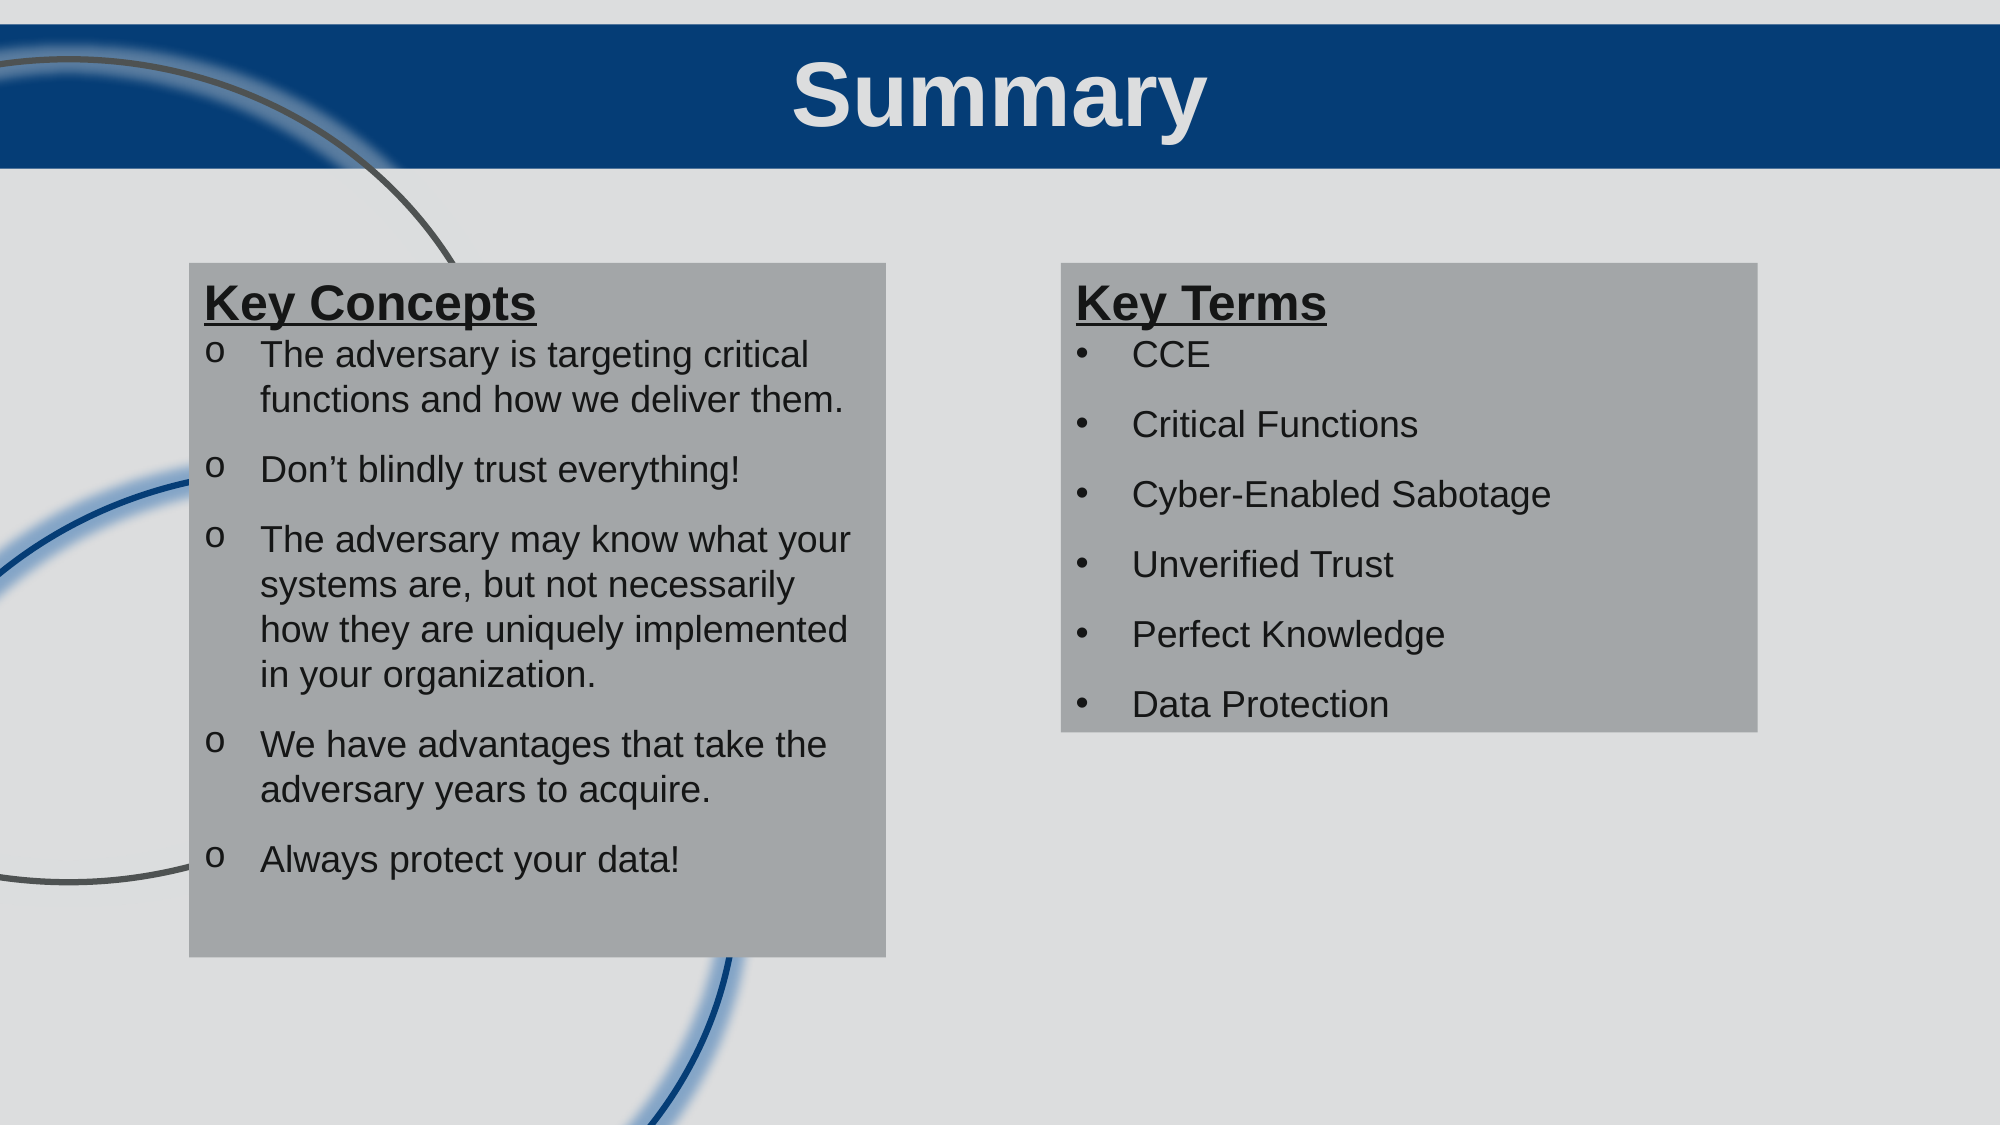

Summary

Key Concepts
The adversary is targeting critical functions and how we deliver them.
Don’t blindly trust everything!
The adversary may know what your systems are, but not necessarily how they are uniquely implemented in your organization.
We have advantages that take the adversary years to acquire.
Always protect your data!

Key Terms
CCE
Critical Functions
Cyber-Enabled Sabotage
Unverified Trust
Perfect Knowledge
Data Protection